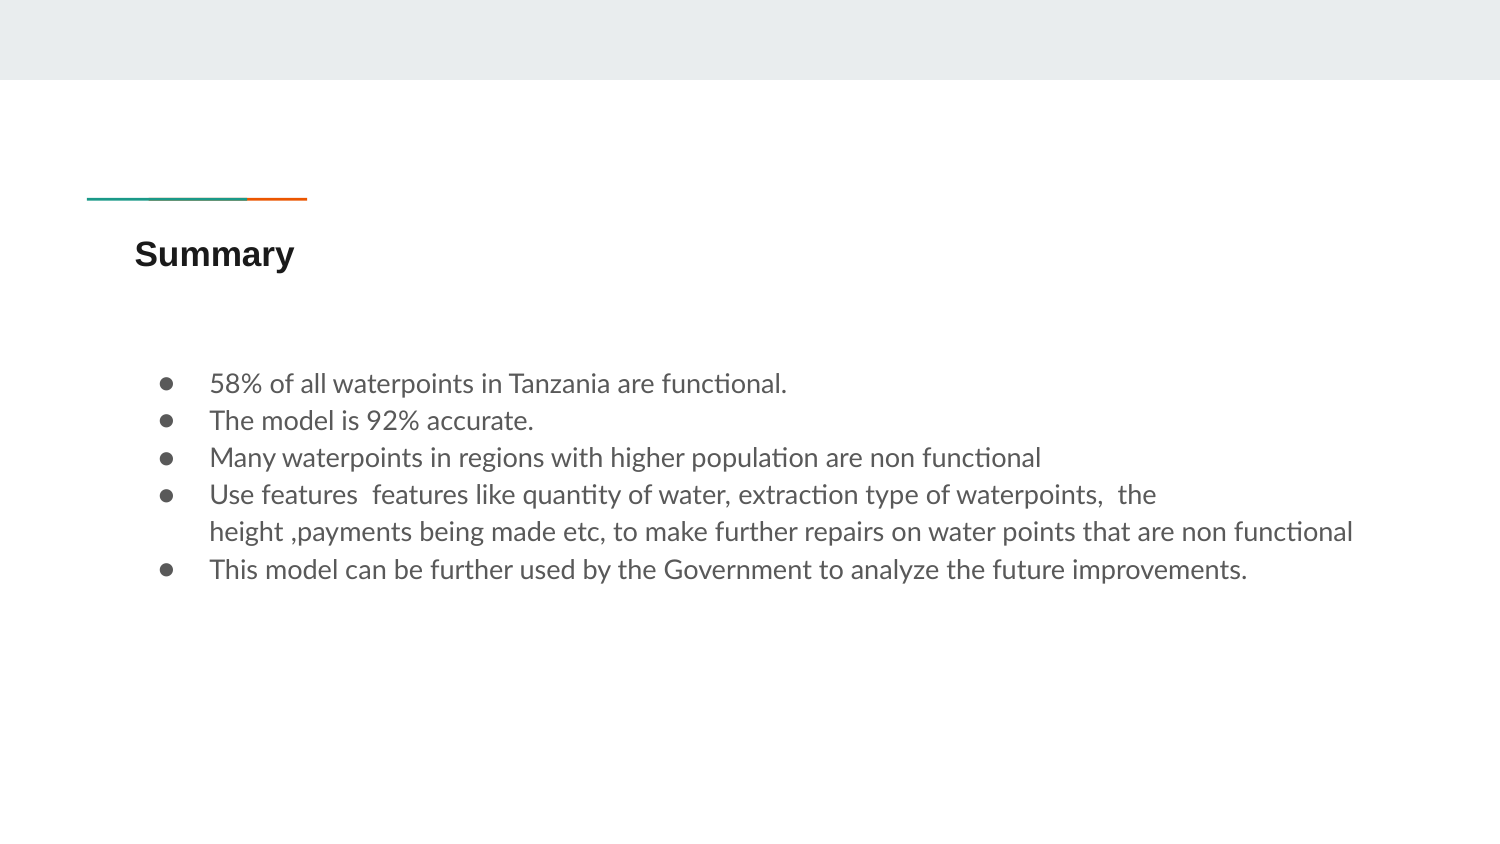

# Summary
58% of all waterpoints in Tanzania are functional.
The model is 92% accurate.
Many waterpoints in regions with higher population are non functional
Use features  features like quantity of water, extraction type of waterpoints,  the height ,payments being made etc, to make further repairs on water points that are non functional
This model can be further used by the Government to analyze the future improvements.